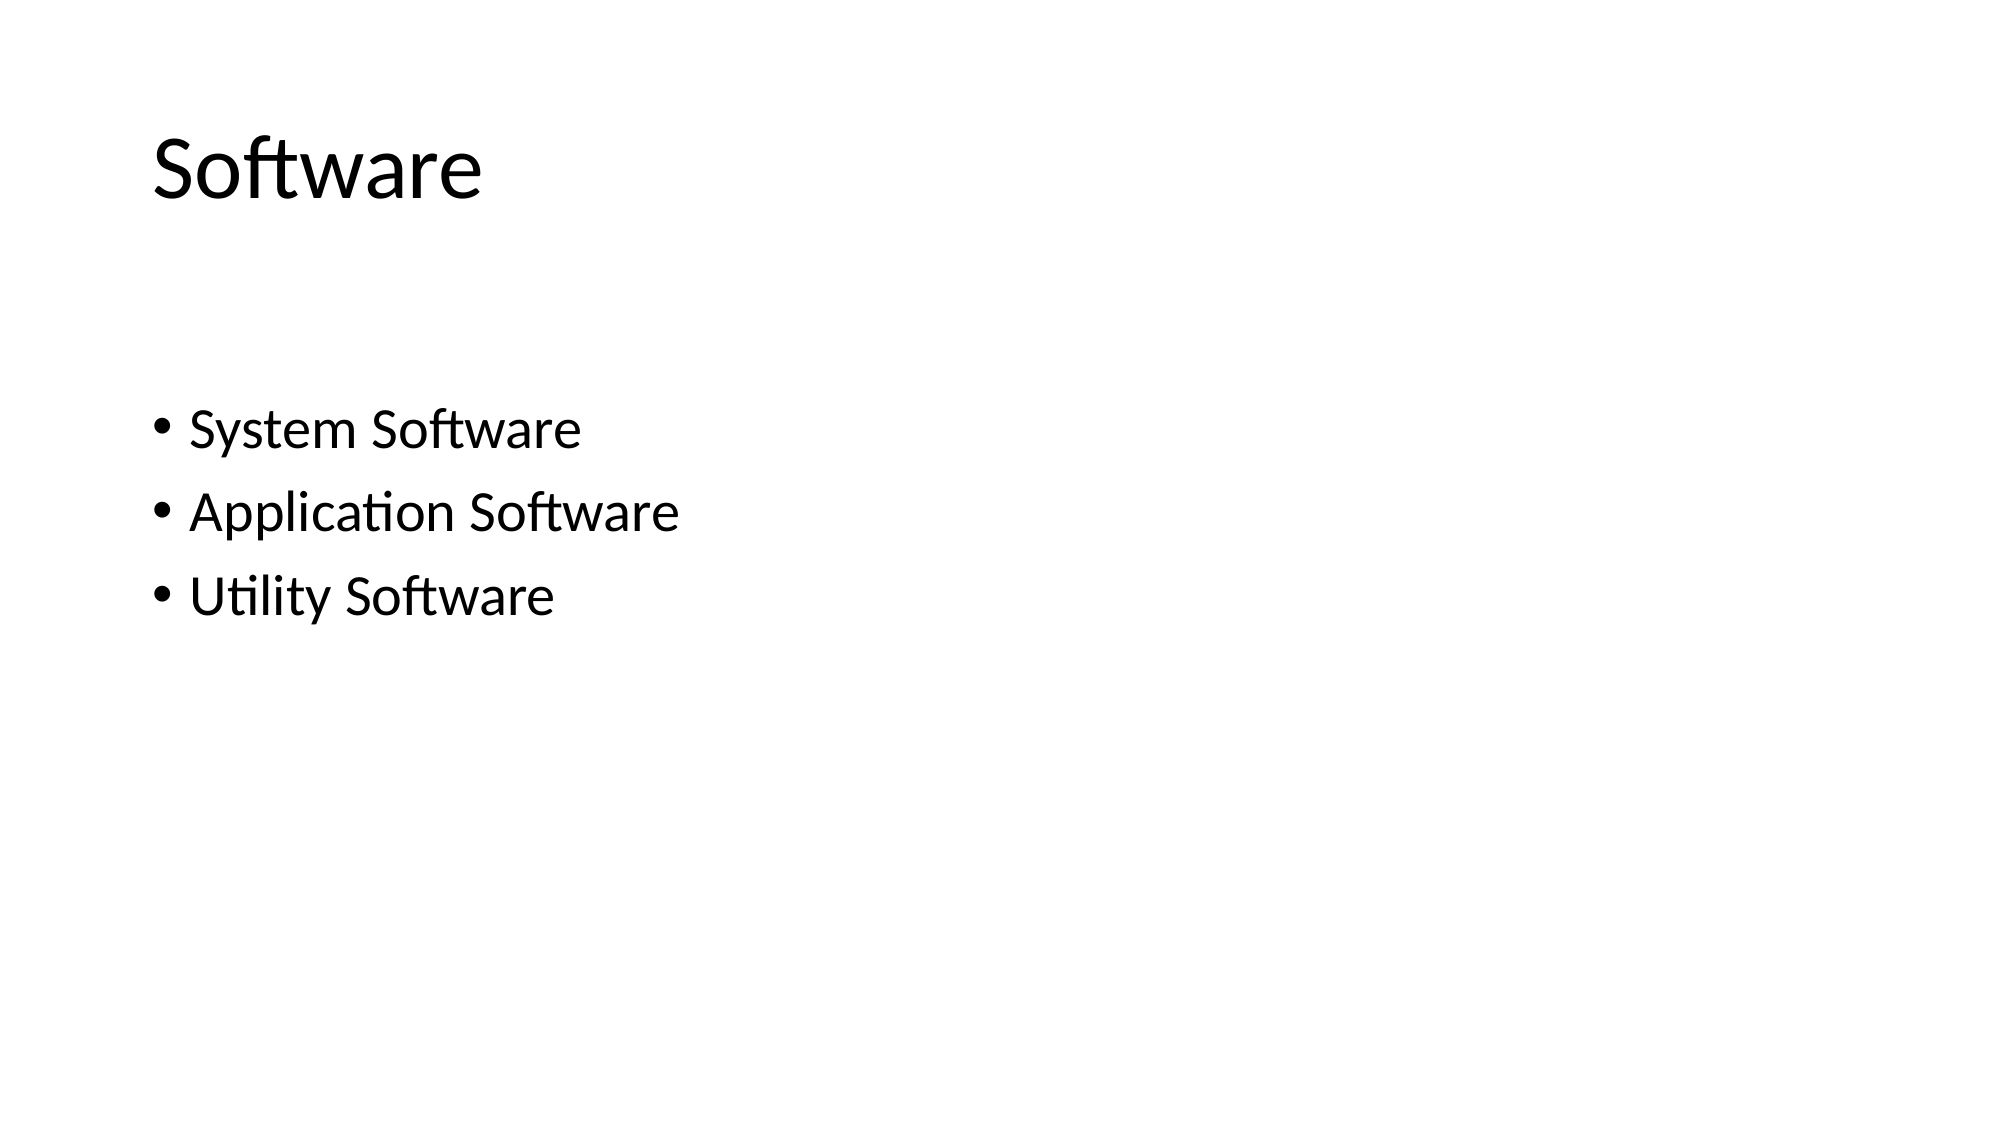

# Software

System Software
Application Software
Utility Software